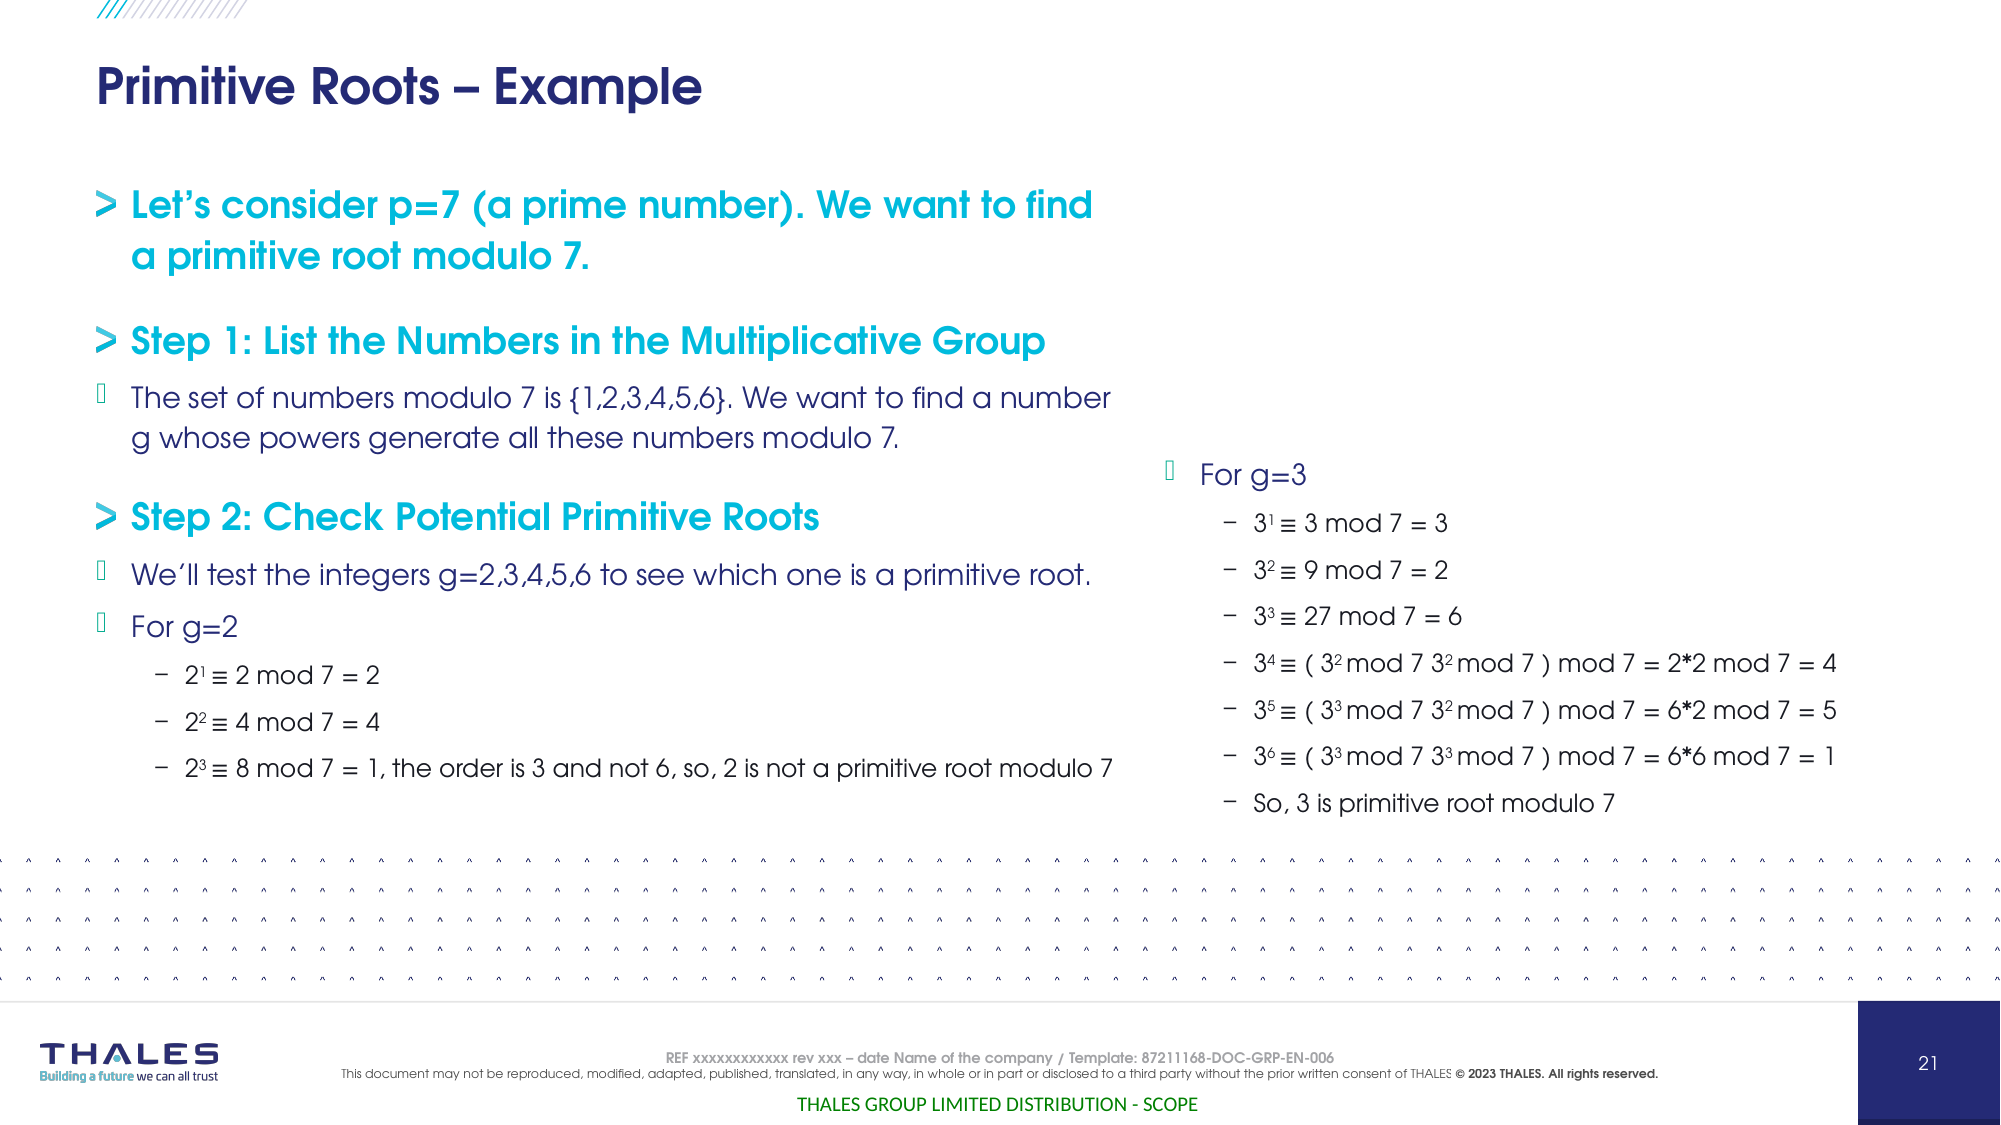

# Primitive Roots – Example
Let’s consider p=7 (a prime number). We want to find a primitive root modulo 7.
Step 1: List the Numbers in the Multiplicative Group
The set of numbers modulo 7 is {1,2,3,4,5,6}. We want to find a number g whose powers generate all these numbers modulo 7.
Step 2: Check Potential Primitive Roots
We’ll test the integers g=2,3,4,5,6 to see which one is a primitive root.
For g=2
21 ≡ 2 mod 7 = 2
22 ≡ 4 mod 7 = 4
23 ≡ 8 mod 7 = 1, the order is 3 and not 6, so, 2 is not a primitive root modulo 7

For g=3
31 ≡ 3 mod 7 = 3
32 ≡ 9 mod 7 = 2
33 ≡ 27 mod 7 = 6
34 ≡ ( 32 mod 7 32 mod 7 ) mod 7 = 2*2 mod 7 = 4
35 ≡ ( 33 mod 7 32 mod 7 ) mod 7 = 6*2 mod 7 = 5
36 ≡ ( 33 mod 7 33 mod 7 ) mod 7 = 6*6 mod 7 = 1
So, 3 is primitive root modulo 7